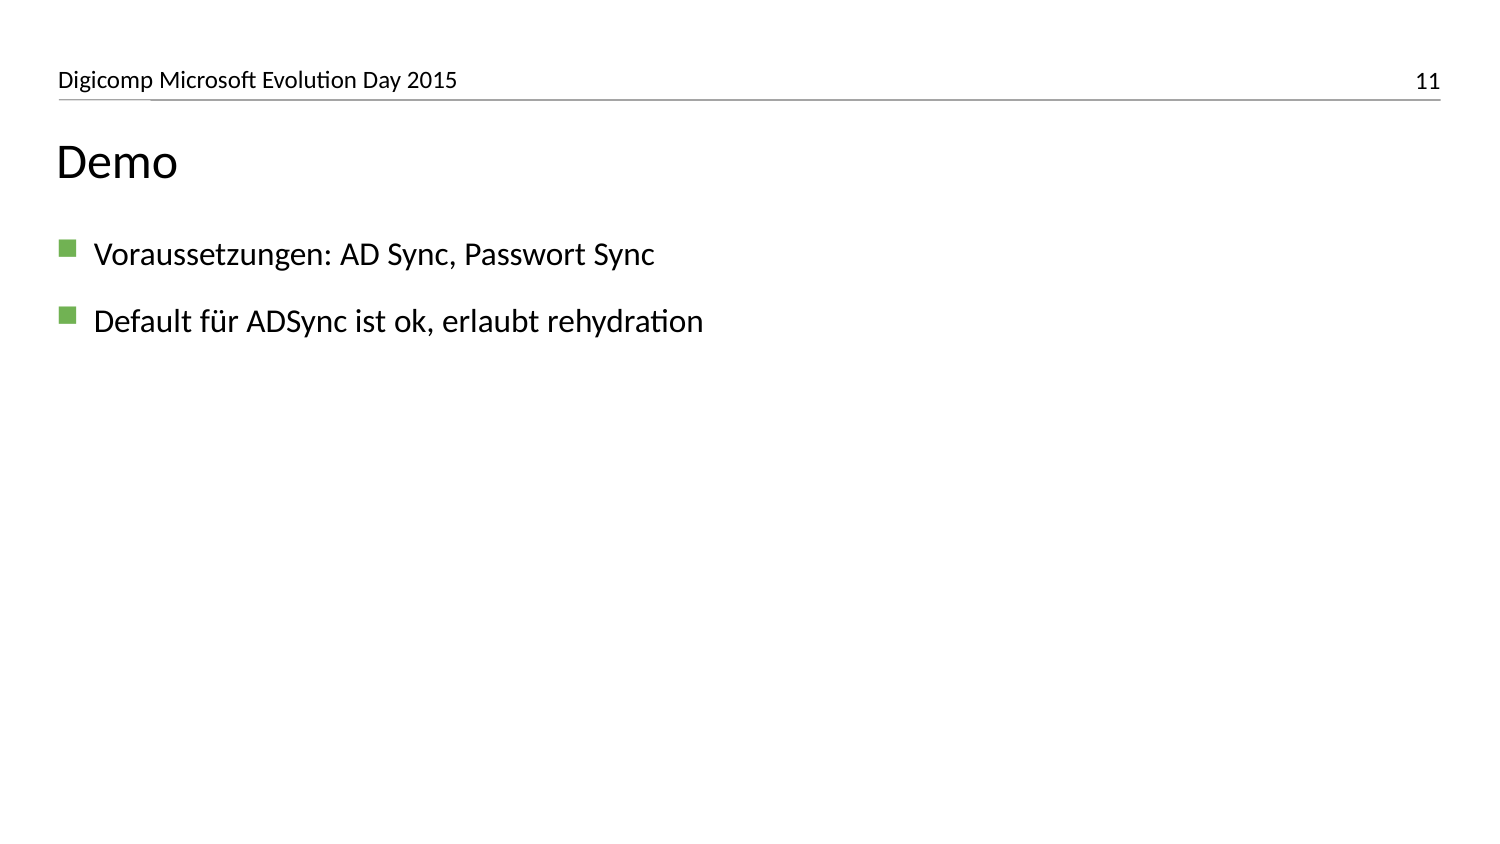

# Demo
Voraussetzungen: AD Sync, Passwort Sync
Default für ADSync ist ok, erlaubt rehydration